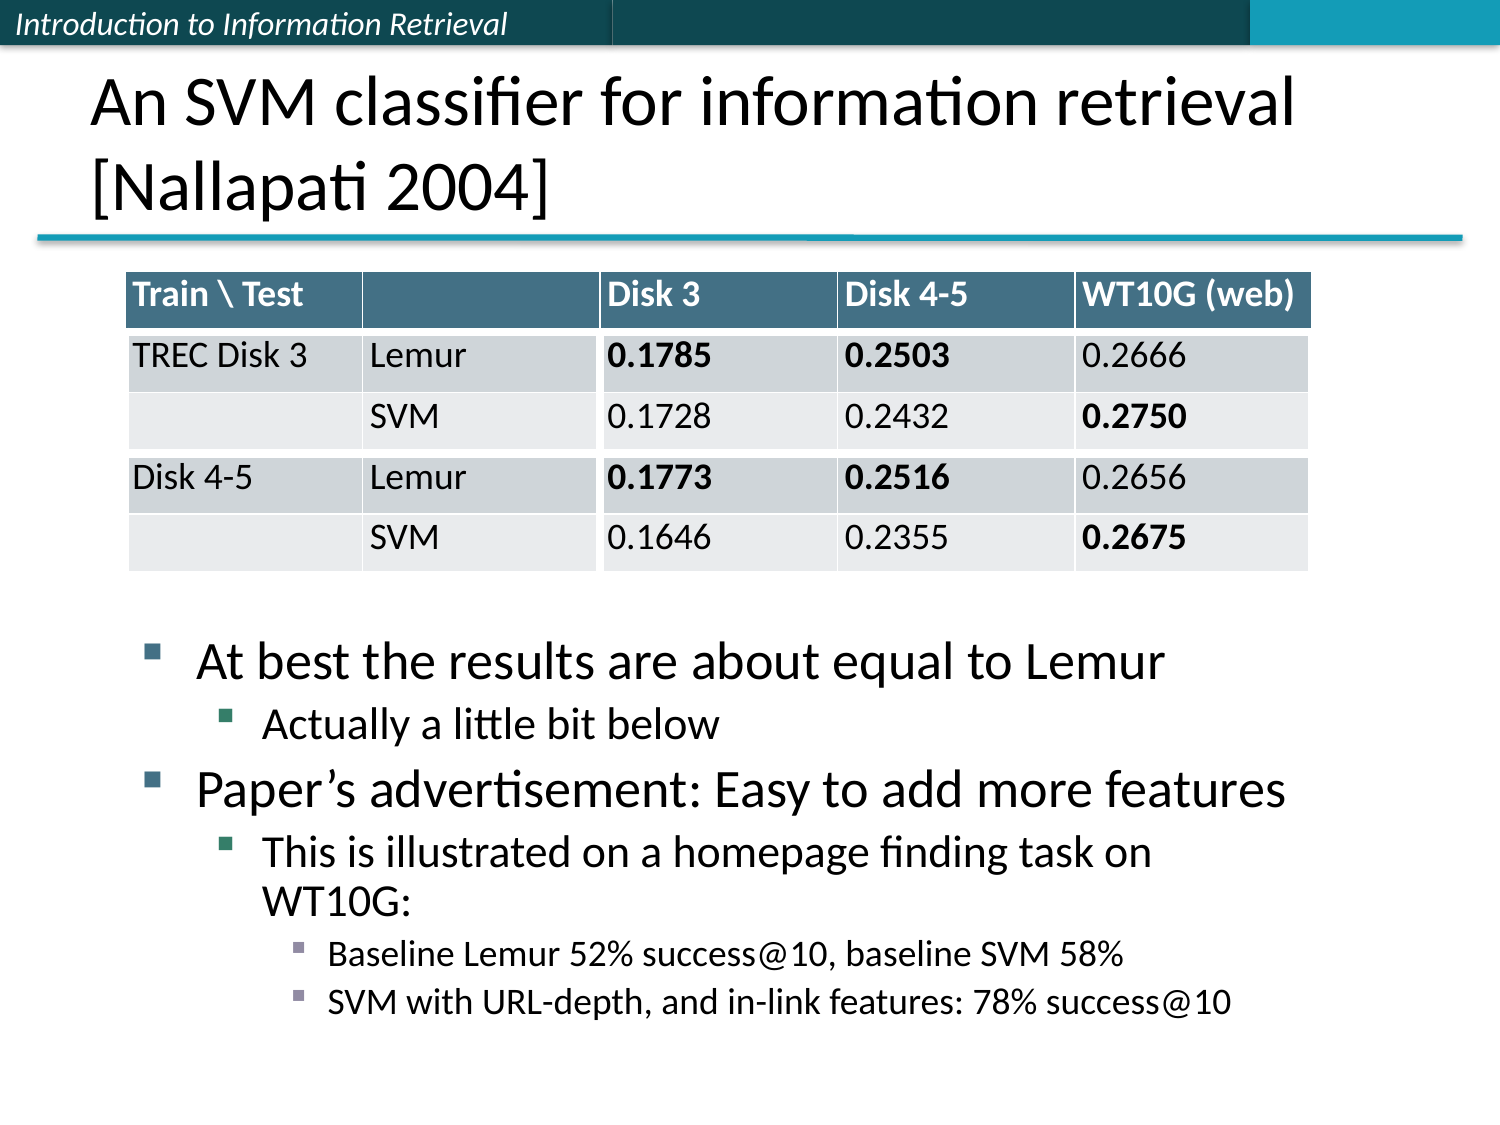

# An SVM classifier for information retrieval  [Nallapati 2004]
| Train \ Test |  | Disk 3 | Disk 4-5 | WT10G (web) |
| --- | --- | --- | --- | --- |
| TREC Disk 3 | Lemur | 0.1785 | 0.2503 | 0.2666 |
|  | SVM | 0.1728 | 0.2432 | 0.2750 |
| Disk 4-5 | Lemur | 0.1773 | 0.2516 | 0.2656 |
|  | SVM | 0.1646 | 0.2355 | 0.2675 |
At best the results are about equal to Lemur
Actually a little bit below
Paper’s advertisement: Easy to add more features
This is illustrated on a homepage finding task on WT10G:
Baseline Lemur 52% success@10, baseline SVM 58%
SVM with URL-depth, and in-link features: 78% success@10